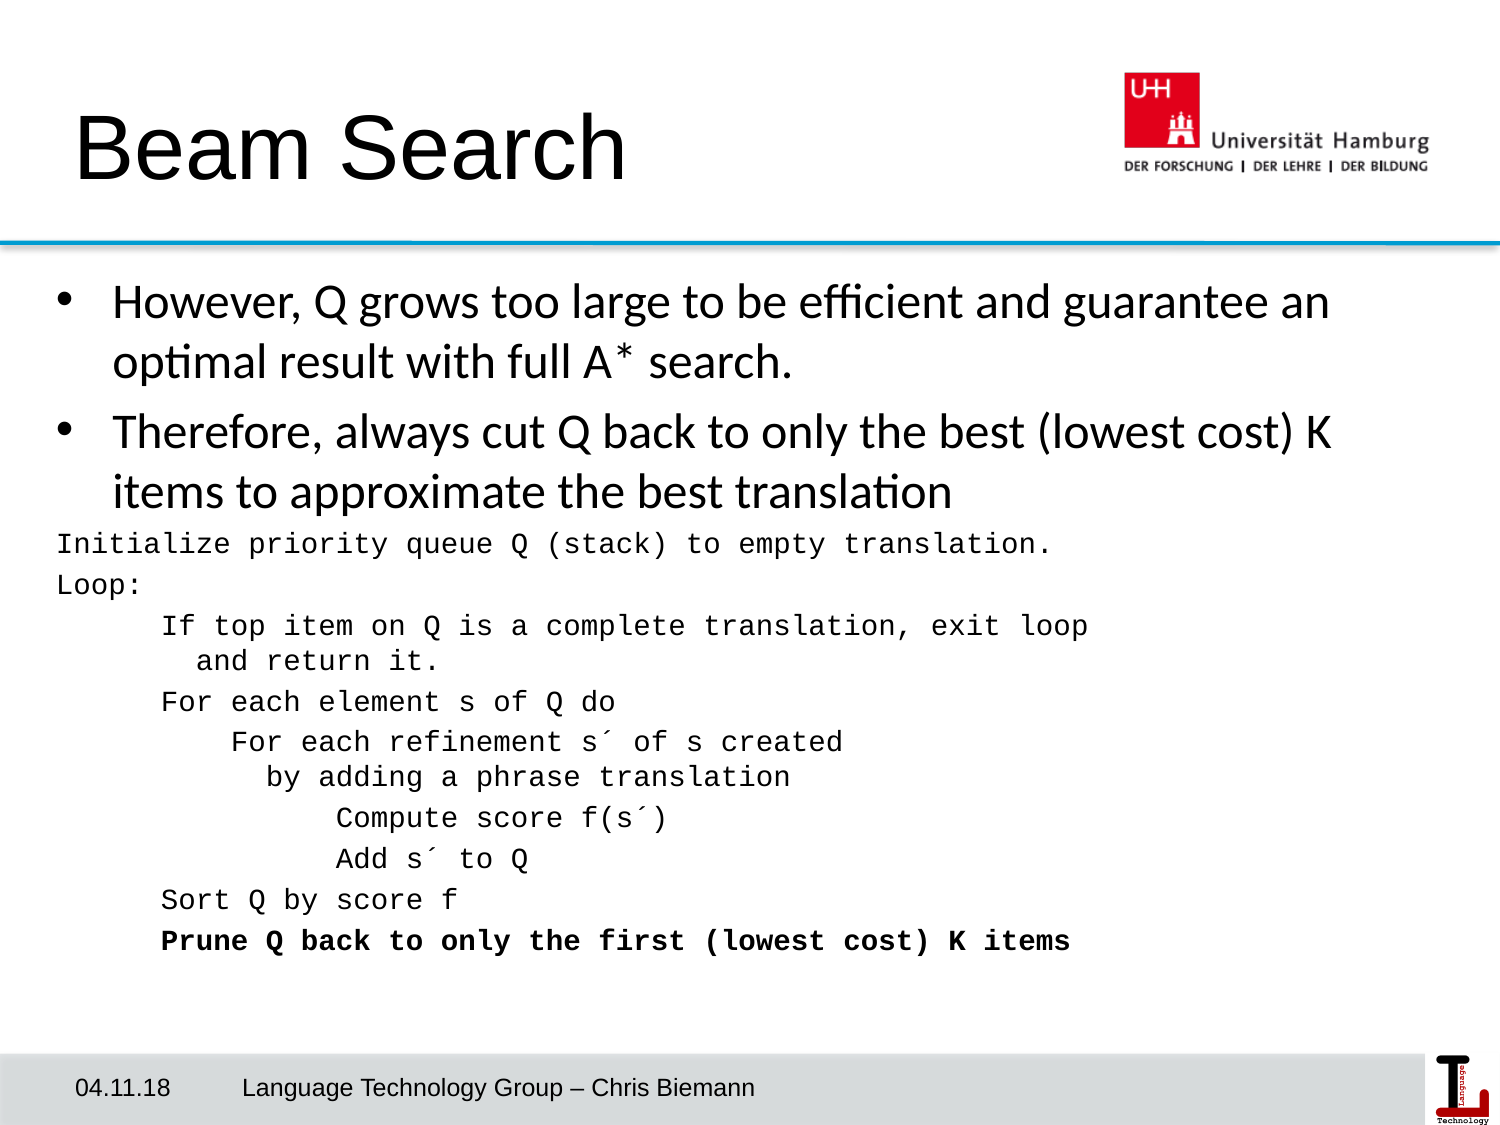

# Beam Search
However, Q grows too large to be efficient and guarantee an optimal result with full A* search.
Therefore, always cut Q back to only the best (lowest cost) K items to approximate the best translation
Initialize priority queue Q (stack) to empty translation.
Loop:
      If top item on Q is a complete translation, exit loop
        and return it.
      For each element s of Q do
          For each refinement s´ of s created
            by adding a phrase translation
                Compute score f(s´)
                Add s´ to Q
      Sort Q by score f
      Prune Q back to only the first (lowest cost) K items
04.11.18
 Language Technology Group – Chris Biemann